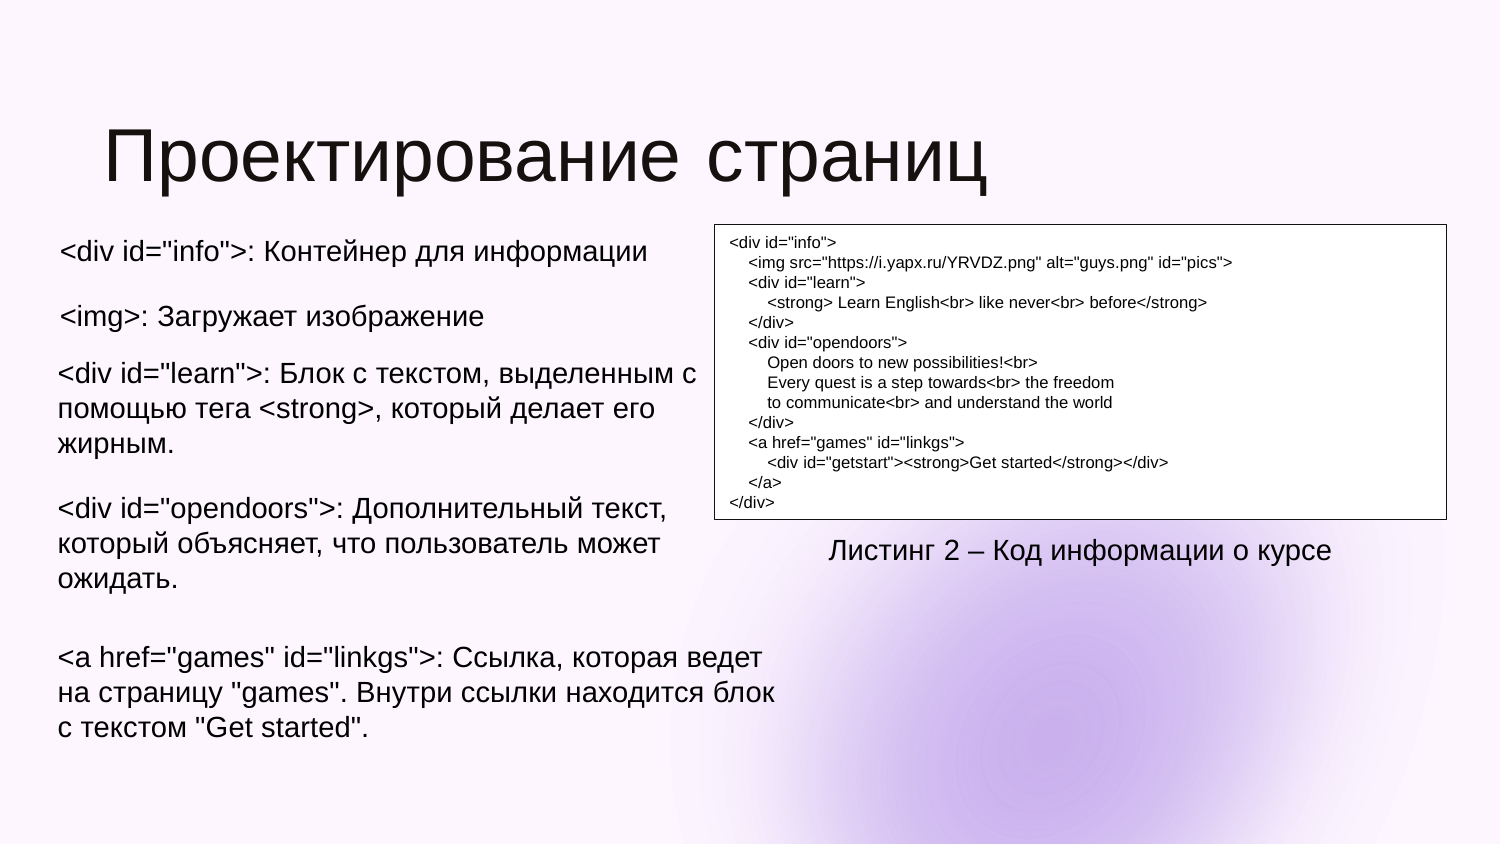

Проектирование страниц
<div id="info">: Контейнер для информации
<div id="info">
    <img src="https://i.yapx.ru/YRVDZ.png" alt="guys.png" id="pics">
    <div id="learn">
        <strong> Learn English<br> like never<br> before</strong>
    </div>
    <div id="opendoors">
        Open doors to new possibilities!<br>
        Every quest is a step towards<br> the freedom
        to communicate<br> and understand the world
    </div>
    <a href="games" id="linkgs">
        <div id="getstart"><strong>Get started</strong></div>
    </a>
</div>
<img>: Загружает изображение
<div id="learn">: Блок с текстом, выделенным с помощью тега <strong>, который делает его жирным.
<div id="opendoors">: Дополнительный текст, который объясняет, что пользователь может ожидать.
Листинг 2 – Код информации о курсе
<a href="games" id="linkgs">: Ссылка, которая ведет на страницу "games". Внутри ссылки находится блок с текстом "Get started".